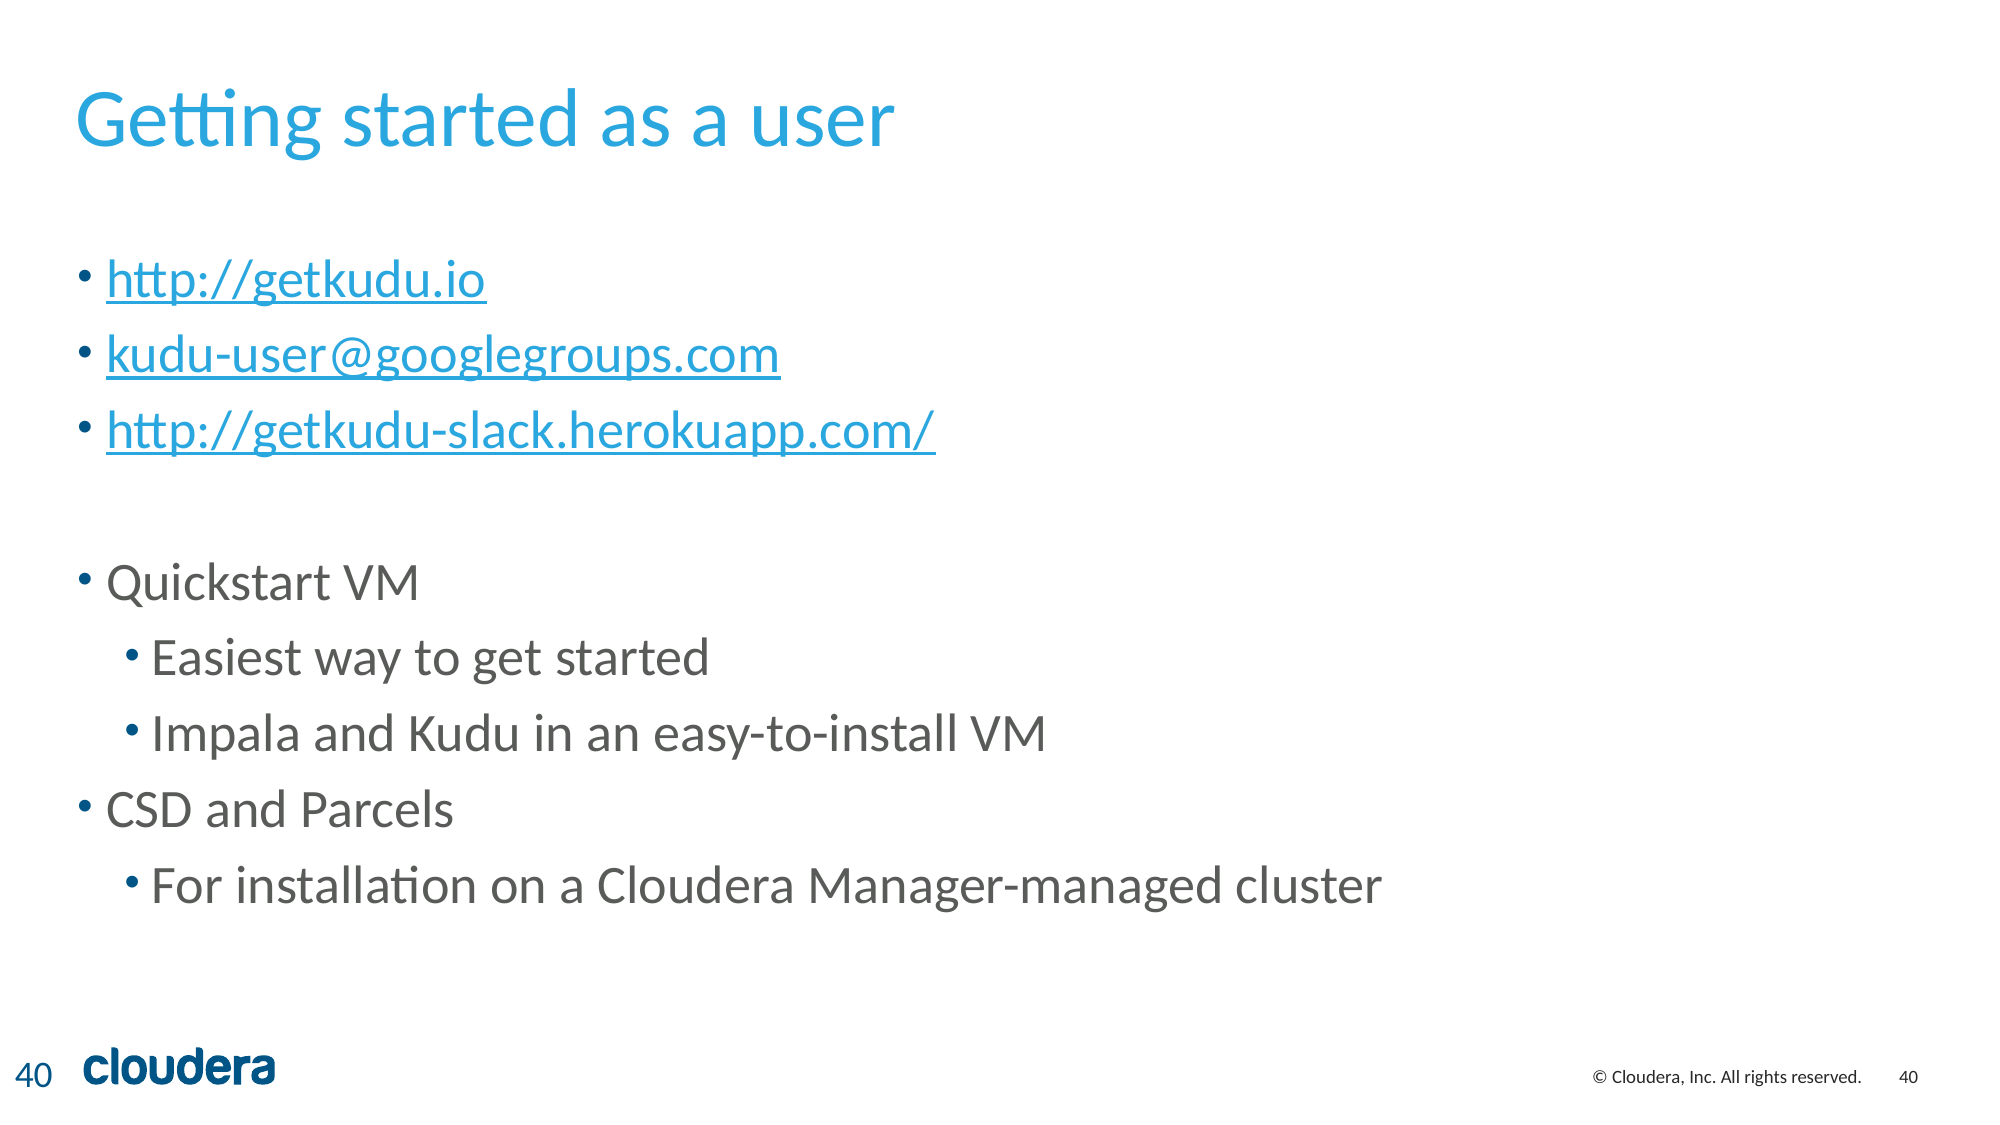

# Getting started as a user
http://getkudu.io
kudu-user@googlegroups.com
http://getkudu-slack.herokuapp.com/

Quickstart VM
Easiest way to get started
Impala and Kudu in an easy-to-install VM
CSD and Parcels
For installation on a Cloudera Manager-managed cluster

40